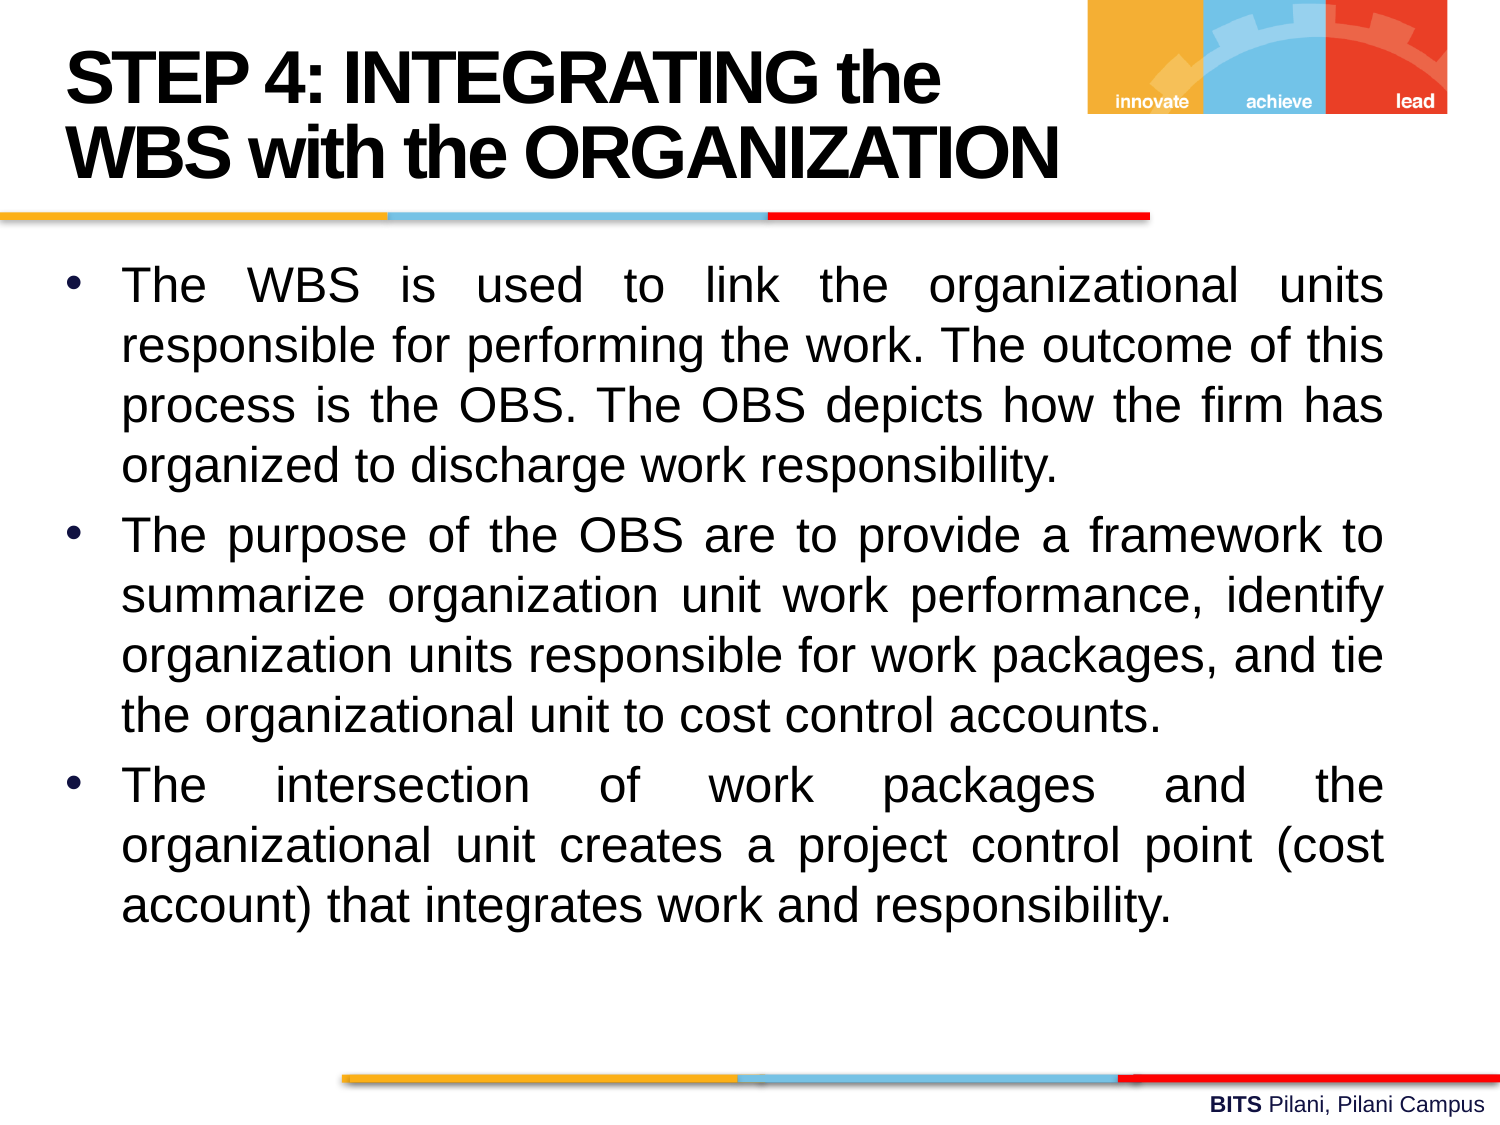

STEP 4: INTEGRATING the WBS with the ORGANIZATION
The WBS is used to link the organizational units responsible for performing the work. The outcome of this process is the OBS. The OBS depicts how the firm has organized to discharge work responsibility.
The purpose of the OBS are to provide a framework to summarize organization unit work performance, identify organization units responsible for work packages, and tie the organizational unit to cost control accounts.
The intersection of work packages and the organizational unit creates a project control point (cost account) that integrates work and responsibility.